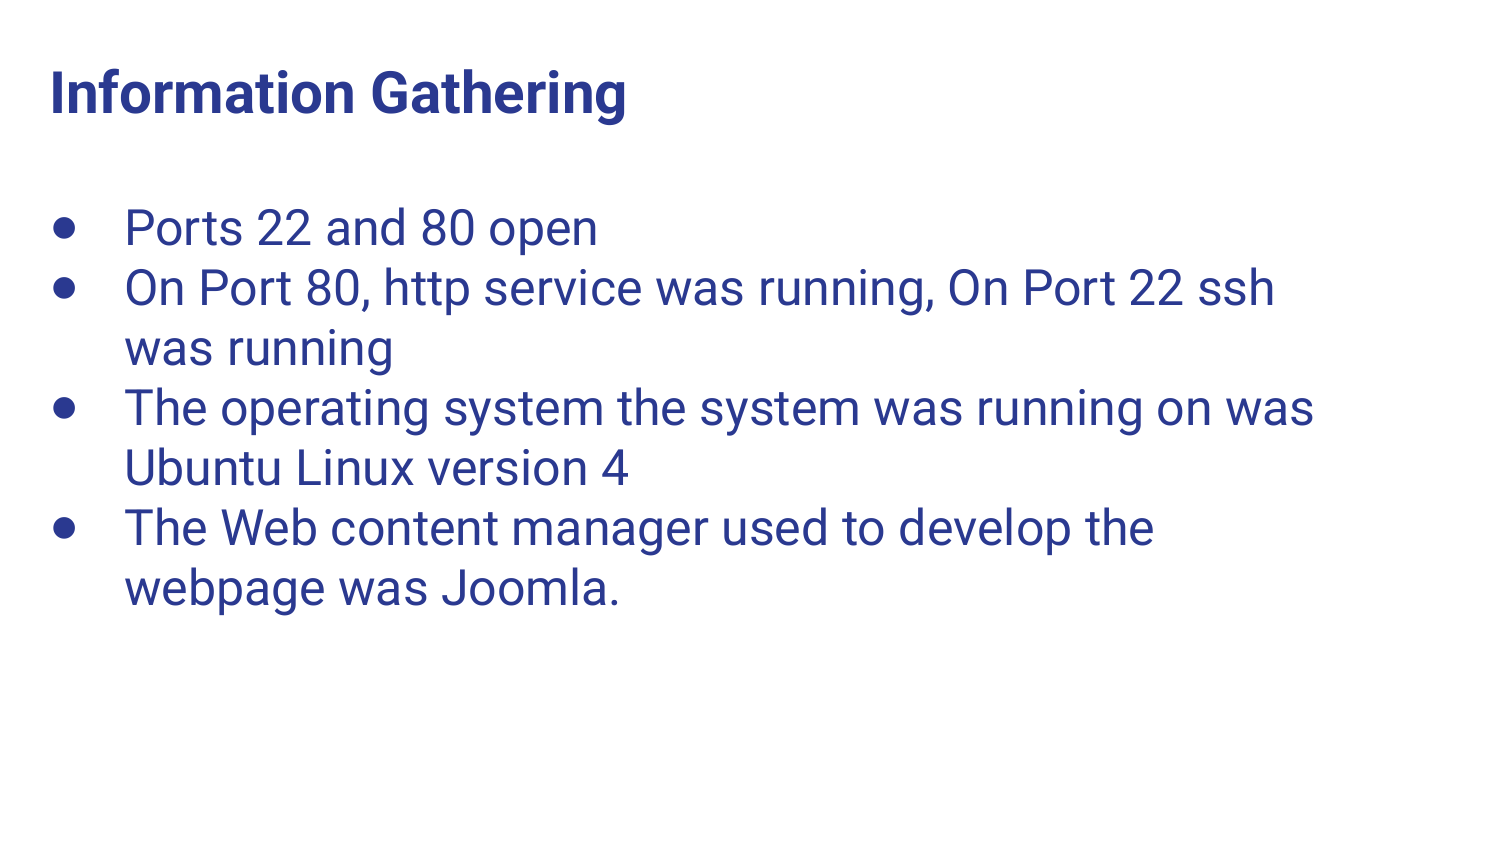

# Information Gathering
Ports 22 and 80 open
On Port 80, http service was running, On Port 22 ssh was running
The operating system the system was running on was Ubuntu Linux version 4
The Web content manager used to develop the webpage was Joomla.